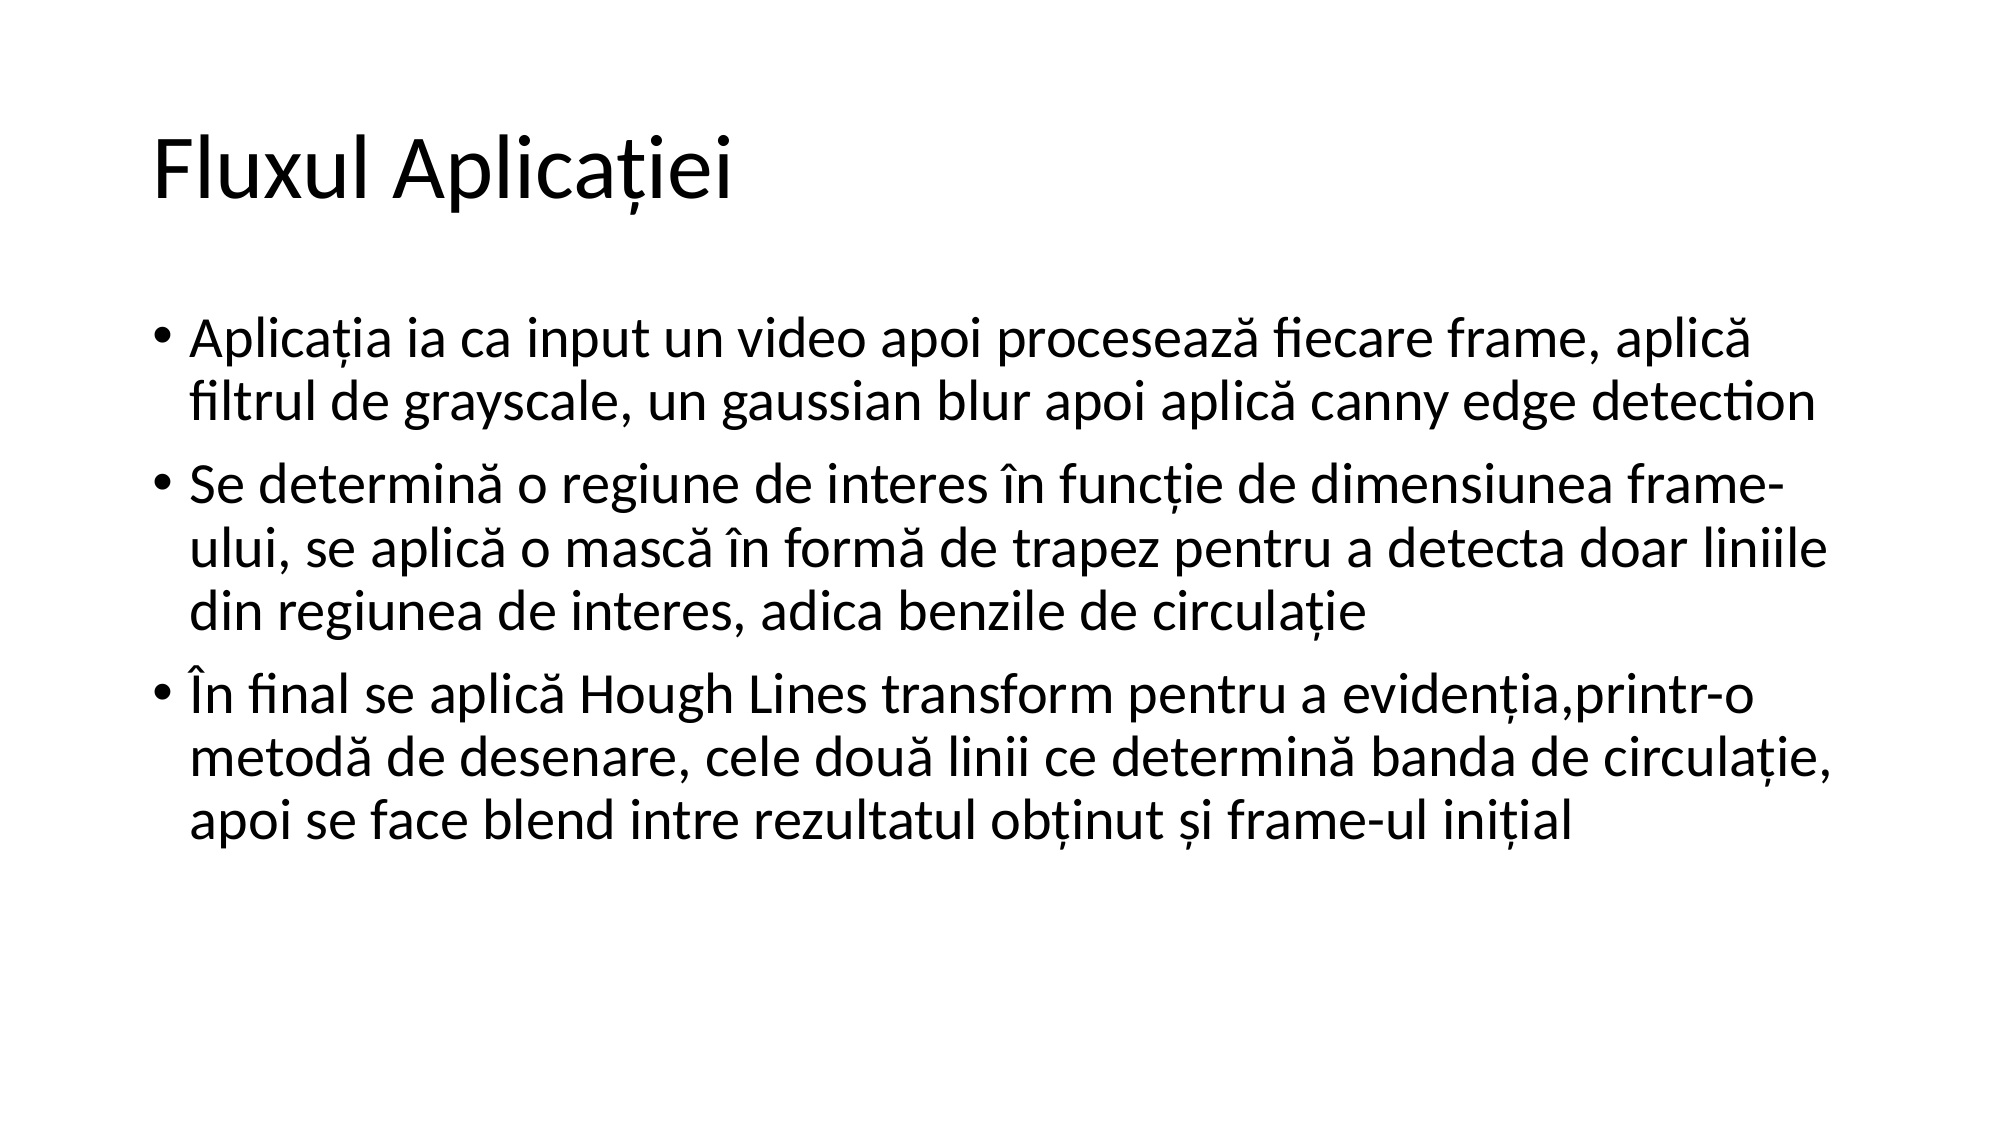

# Fluxul Aplicației
Aplicația ia ca input un video apoi procesează fiecare frame, aplică filtrul de grayscale, un gaussian blur apoi aplică canny edge detection
Se determină o regiune de interes în funcție de dimensiunea frame-ului, se aplică o mască în formă de trapez pentru a detecta doar liniile din regiunea de interes, adica benzile de circulație
În final se aplică Hough Lines transform pentru a evidenția,printr-o metodă de desenare, cele două linii ce determină banda de circulație, apoi se face blend intre rezultatul obținut și frame-ul inițial